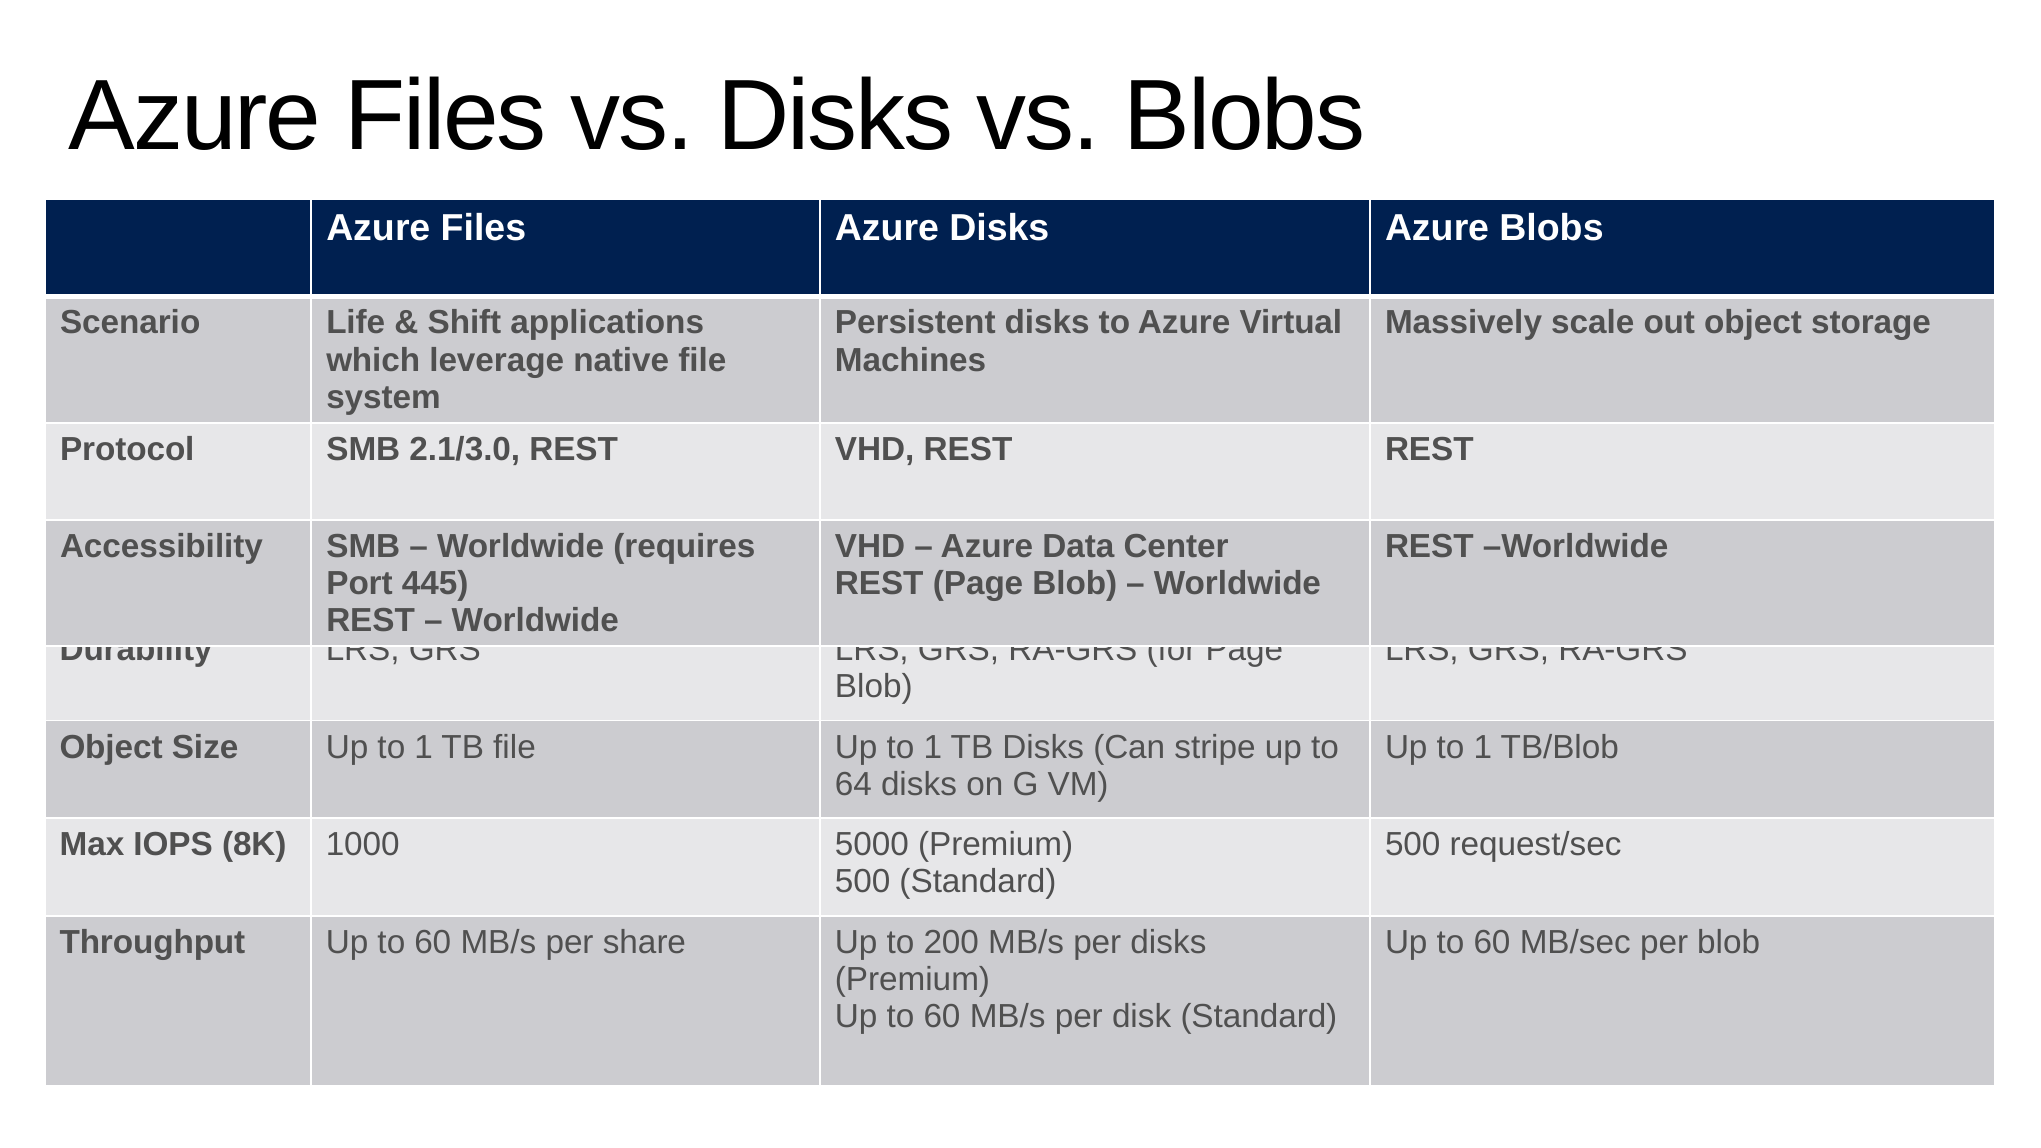

# Azure Files vs. Disks vs. Blobs
|  | Azure Files | Azure Disks | Azure Blobs |
| --- | --- | --- | --- |
| Scenario | Life & Shift applications which leverage native file system | Persistent disks to Azure Virtual Machines | Massively scale out object storage |
| Protocol | SMB 2.1/3.0, REST | ABC driver via Azure VM. REST for Page Blobs | REST |
| Accessibility | SMB – Worldwide (requires Port 445) REST – Worldwide | ABC Driver – Azure Data Center REST (Page Blob) – Worldwide | REST –Worldwide |
| Durability | LRS, GRS | LRS, GRS, RA-GRS (for Page Blob) | LRS, GRS, RA-GRS |
| Object Size | Up to 1 TB file | Up to 1 TB Disks (Can stripe up to 64 disks on G VM) | Up to 1 TB/Blob |
| Max IOPS (8K) | 1000 | 5000 (Premium) 500 (Standard) | 500 request/sec |
| Throughput | Up to 60 MB/s per share | Up to 200 MB/s per disks (Premium) Up to 60 MB/s per disk (Standard) | Up to 60 MB/sec per blob |

|  | Azure Files | Azure Disks | Azure Blobs |
| --- | --- | --- | --- |
| Scenario | Life & Shift applications which leverage native file system | Persistent disks to Azure Virtual Machines | Massively scale out object storage |
| Protocol | SMB 2.1/3.0, REST | VHD, REST | REST |
| Accessibility | SMB – Worldwide (requires Port 445) REST – Worldwide | VHD – Azure Data Center REST (Page Blob) – Worldwide | REST –Worldwide |